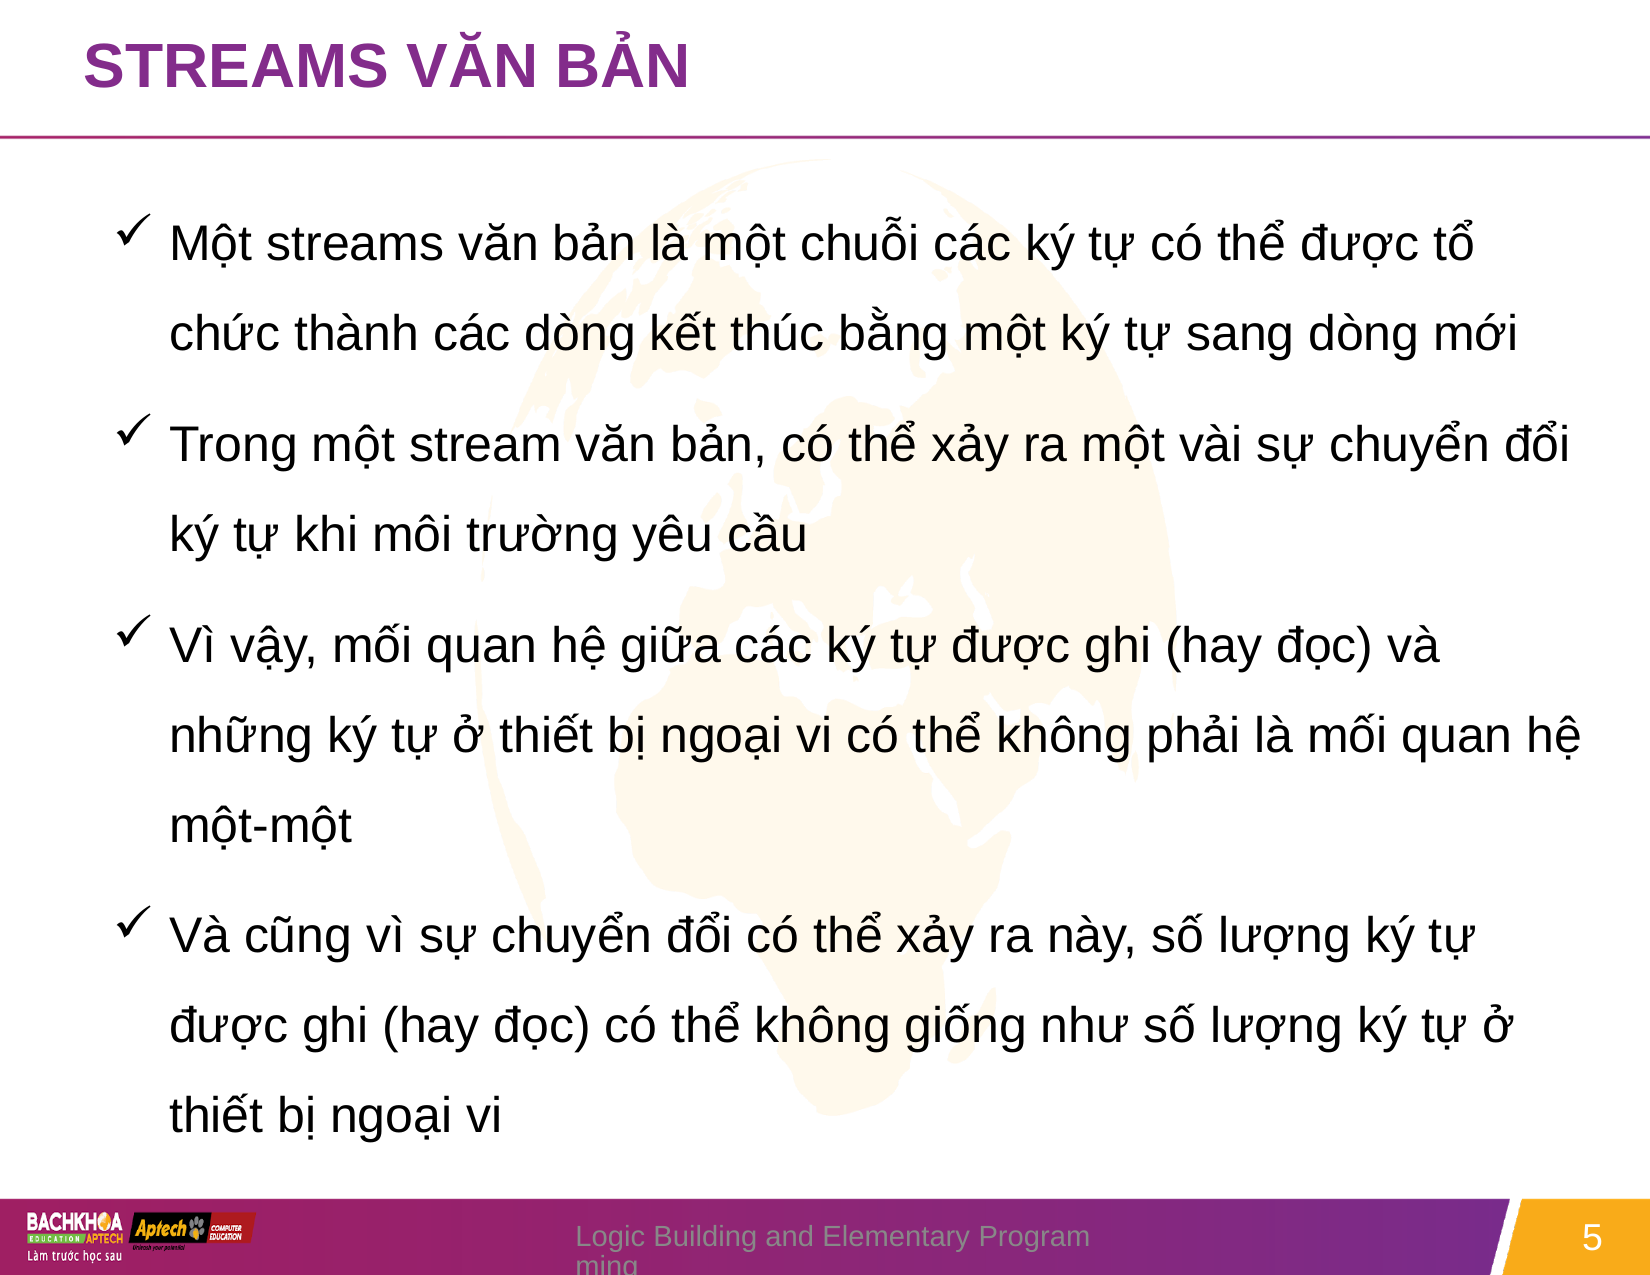

# STREAMS VĂN BẢN
Một streams văn bản là một chuỗi các ký tự có thể được tổ chức thành các dòng kết thúc bằng một ký tự sang dòng mới
Trong một stream văn bản, có thể xảy ra một vài sự chuyển đổi ký tự khi môi trường yêu cầu
Vì vậy, mối quan hệ giữa các ký tự được ghi (hay đọc) và những ký tự ở thiết bị ngoại vi có thể không phải là mối quan hệ một-một
Và cũng vì sự chuyển đổi có thể xảy ra này, số lượng ký tự được ghi (hay đọc) có thể không giống như số lượng ký tự ở thiết bị ngoại vi
Logic Building and Elementary Programming
5